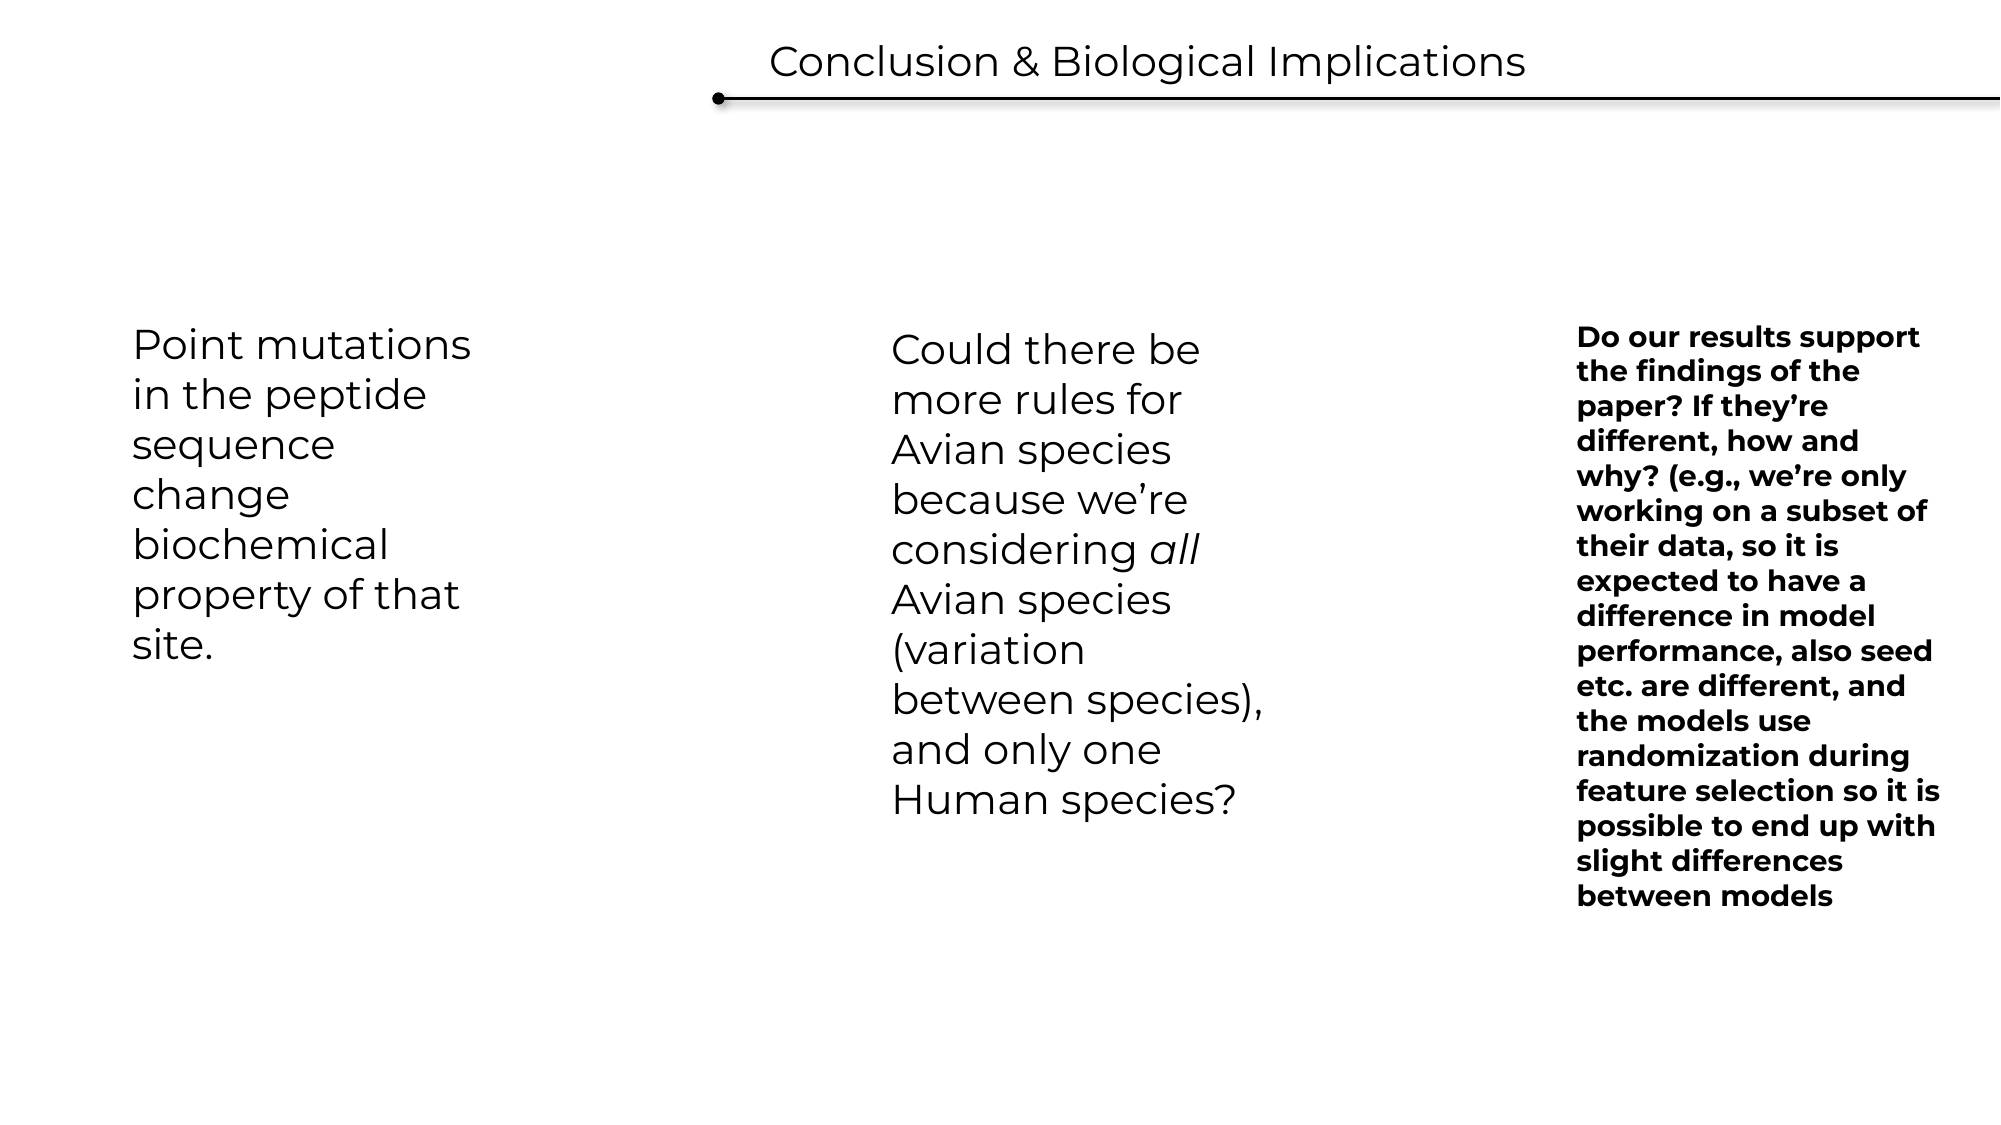

Conclusion & Biological Implications
Point mutations in the peptide sequence change biochemical property of that site.
Do our results support the findings of the paper? If they’re different, how and why? (e.g., we’re only working on a subset of their data, so it is expected to have a difference in model performance, also seed etc. are different, and the models use randomization during feature selection so it is possible to end up with slight differences between models
Could there be more rules for Avian species because we’re considering all Avian species (variation between species), and only one Human species?